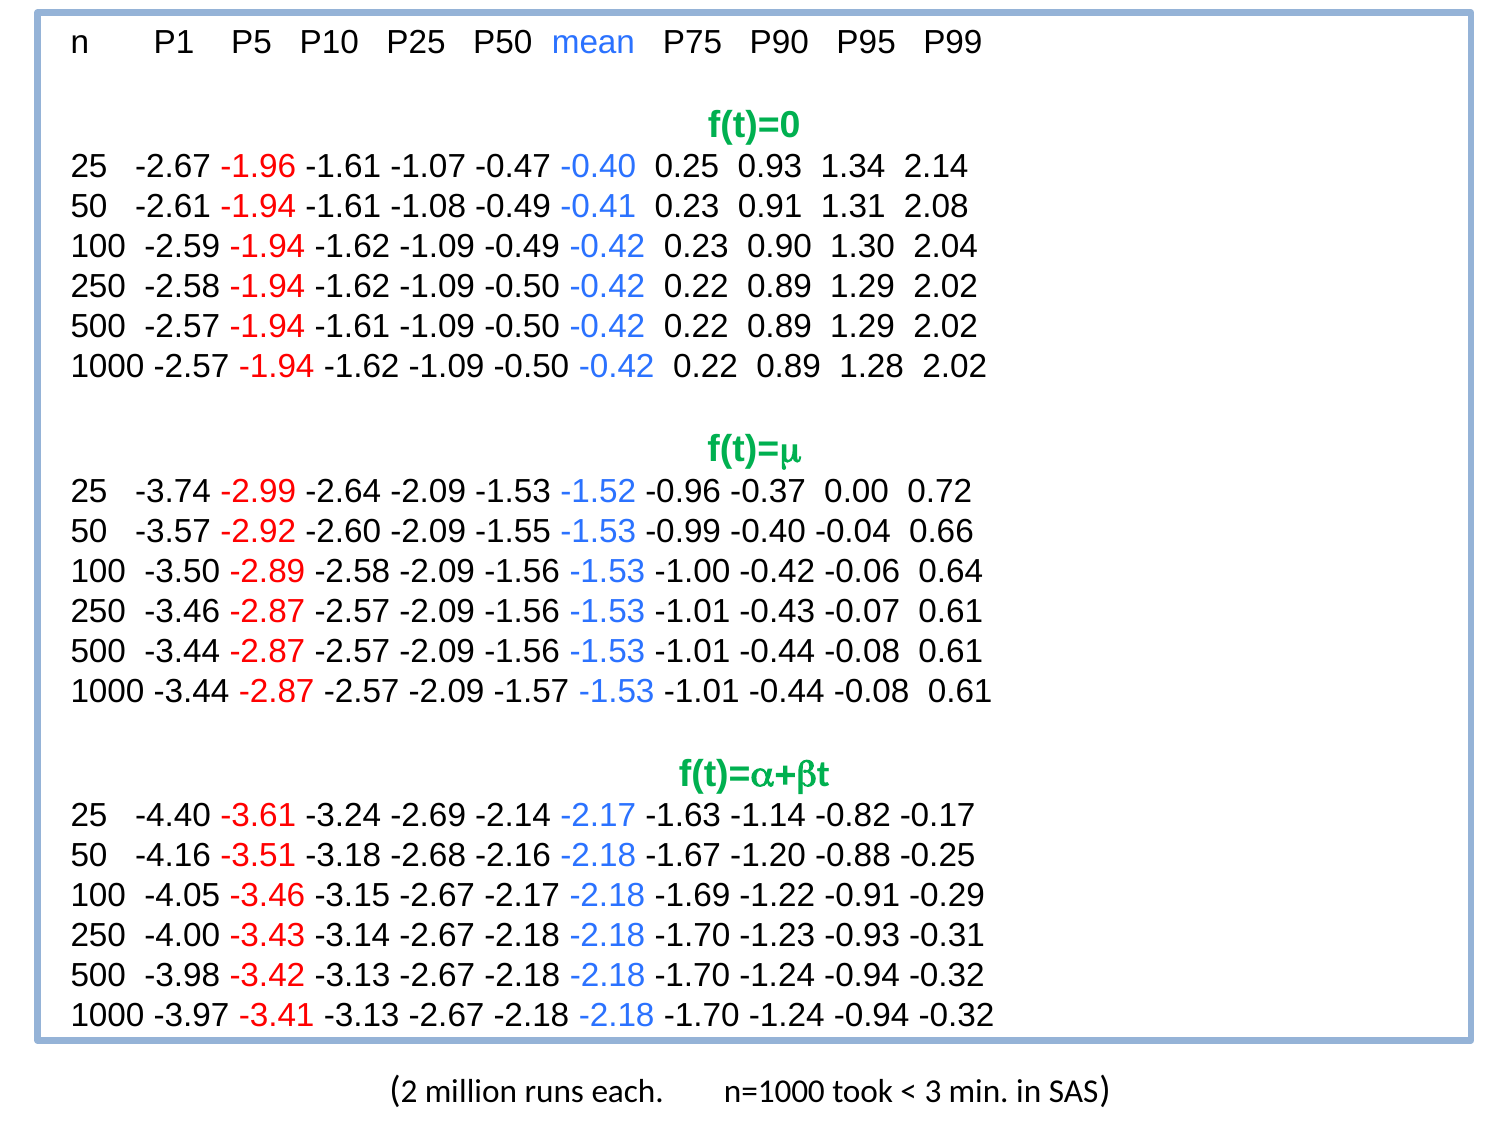

n       P1    P5   P10   P25   P50  mean   P75   P90   P95   P99

f(t)=0
  25   -2.67 -1.96 -1.61 -1.07 -0.47 -0.40  0.25  0.93  1.34  2.14
  50   -2.61 -1.94 -1.61 -1.08 -0.49 -0.41  0.23  0.91  1.31  2.08
  100  -2.59 -1.94 -1.62 -1.09 -0.49 -0.42  0.23  0.90  1.30  2.04
  250  -2.58 -1.94 -1.62 -1.09 -0.50 -0.42  0.22  0.89  1.29  2.02
  500  -2.57 -1.94 -1.61 -1.09 -0.50 -0.42  0.22  0.89  1.29  2.02
  1000 -2.57 -1.94 -1.62 -1.09 -0.50 -0.42  0.22  0.89  1.28  2.02

f(t)=μ
  25   -3.74 -2.99 -2.64 -2.09 -1.53 -1.52 -0.96 -0.37  0.00  0.72
  50   -3.57 -2.92 -2.60 -2.09 -1.55 -1.53 -0.99 -0.40 -0.04  0.66
  100  -3.50 -2.89 -2.58 -2.09 -1.56 -1.53 -1.00 -0.42 -0.06  0.64
  250  -3.46 -2.87 -2.57 -2.09 -1.56 -1.53 -1.01 -0.43 -0.07  0.61
  500  -3.44 -2.87 -2.57 -2.09 -1.56 -1.53 -1.01 -0.44 -0.08  0.61
  1000 -3.44 -2.87 -2.57 -2.09 -1.57 -1.53 -1.01 -0.44 -0.08  0.61

f(t)=α+βt
  25   -4.40 -3.61 -3.24 -2.69 -2.14 -2.17 -1.63 -1.14 -0.82 -0.17
  50   -4.16 -3.51 -3.18 -2.68 -2.16 -2.18 -1.67 -1.20 -0.88 -0.25
  100  -4.05 -3.46 -3.15 -2.67 -2.17 -2.18 -1.69 -1.22 -0.91 -0.29
  250  -4.00 -3.43 -3.14 -2.67 -2.18 -2.18 -1.70 -1.23 -0.93 -0.31
  500  -3.98 -3.42 -3.13 -2.67 -2.18 -2.18 -1.70 -1.24 -0.94 -0.32
  1000 -3.97 -3.41 -3.13 -2.67 -2.18 -2.18 -1.70 -1.24 -0.94 -0.32
(2 million runs each.        n=1000 took < 3 min. in SAS)